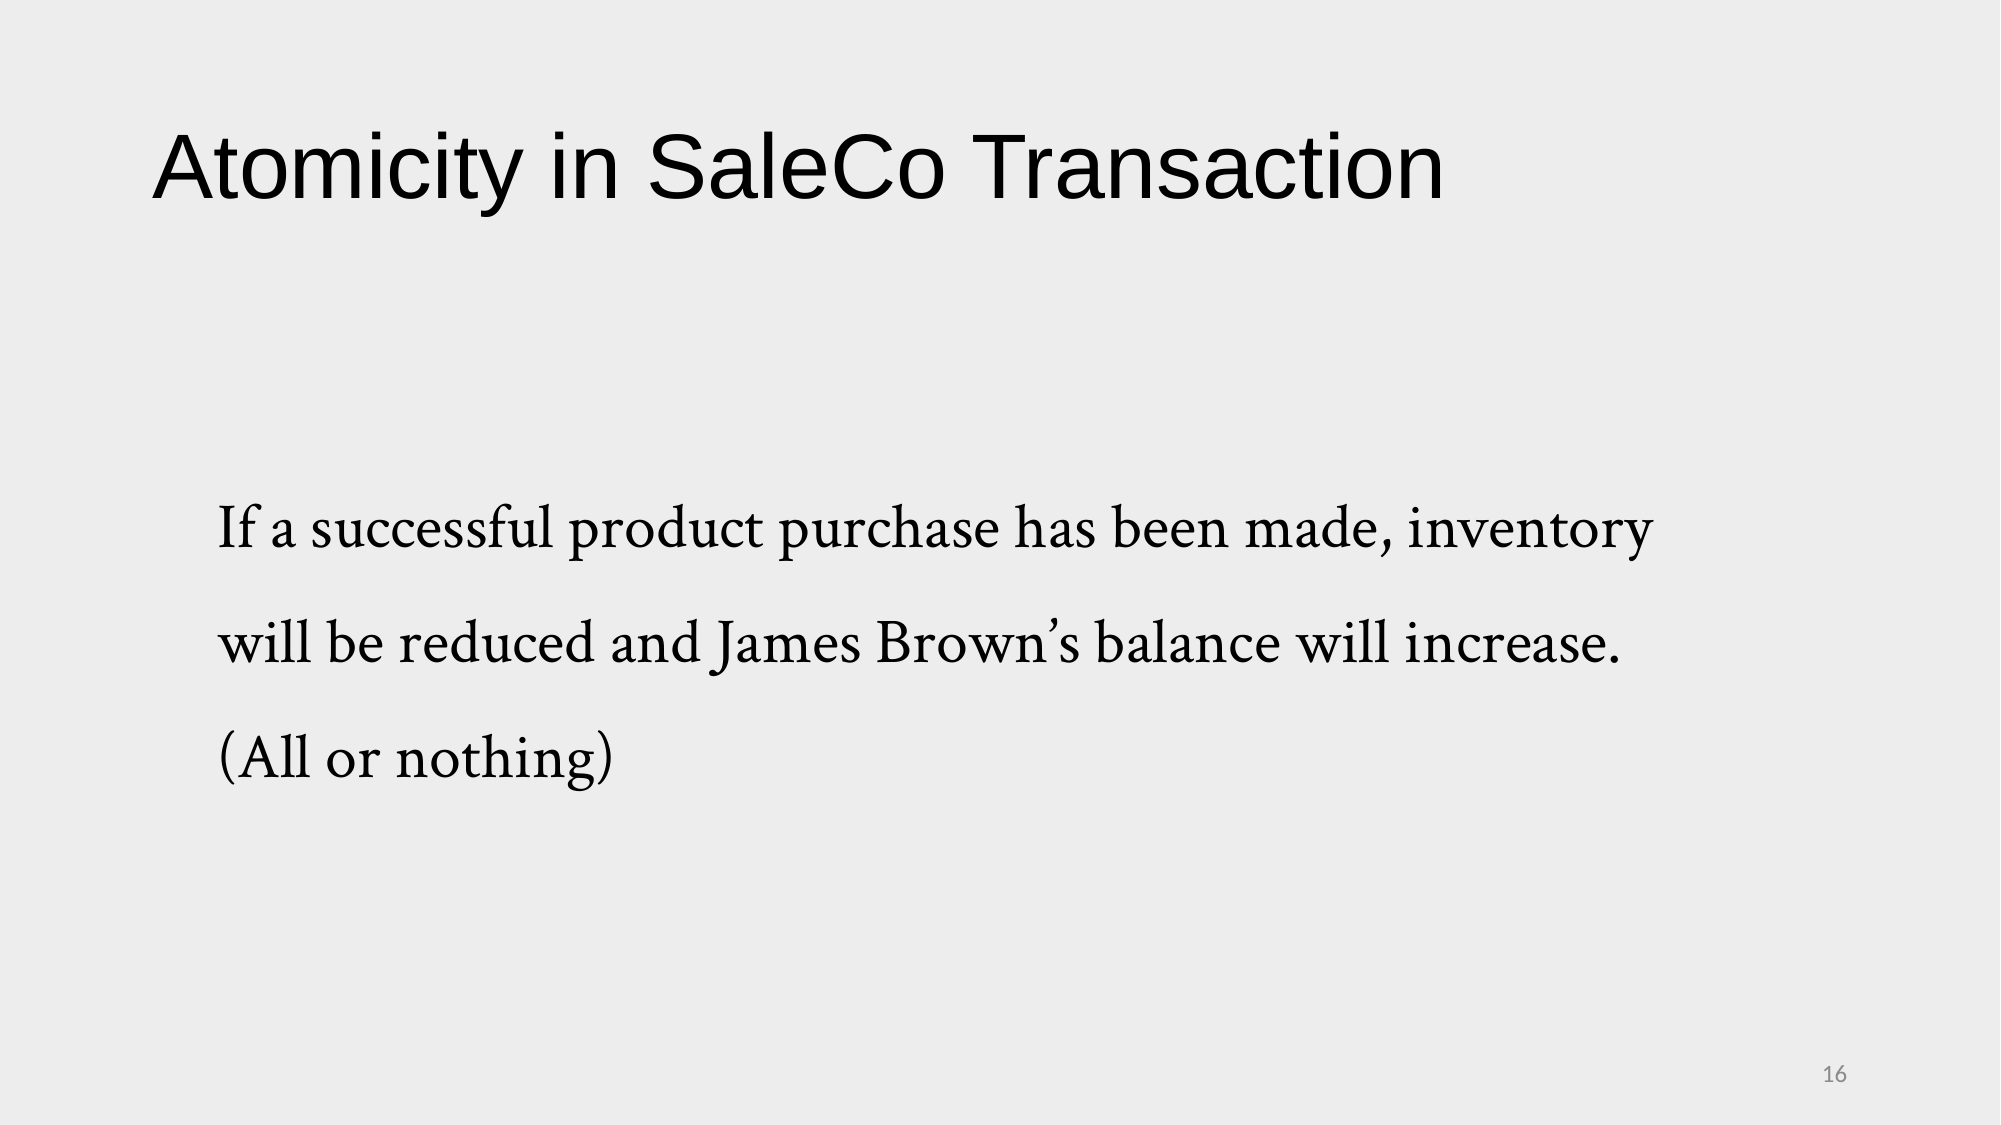

# Atomicity in SaleCo Transaction
If a successful product purchase has been made, inventory will be reduced and James Brown’s balance will increase. (All or nothing)
16